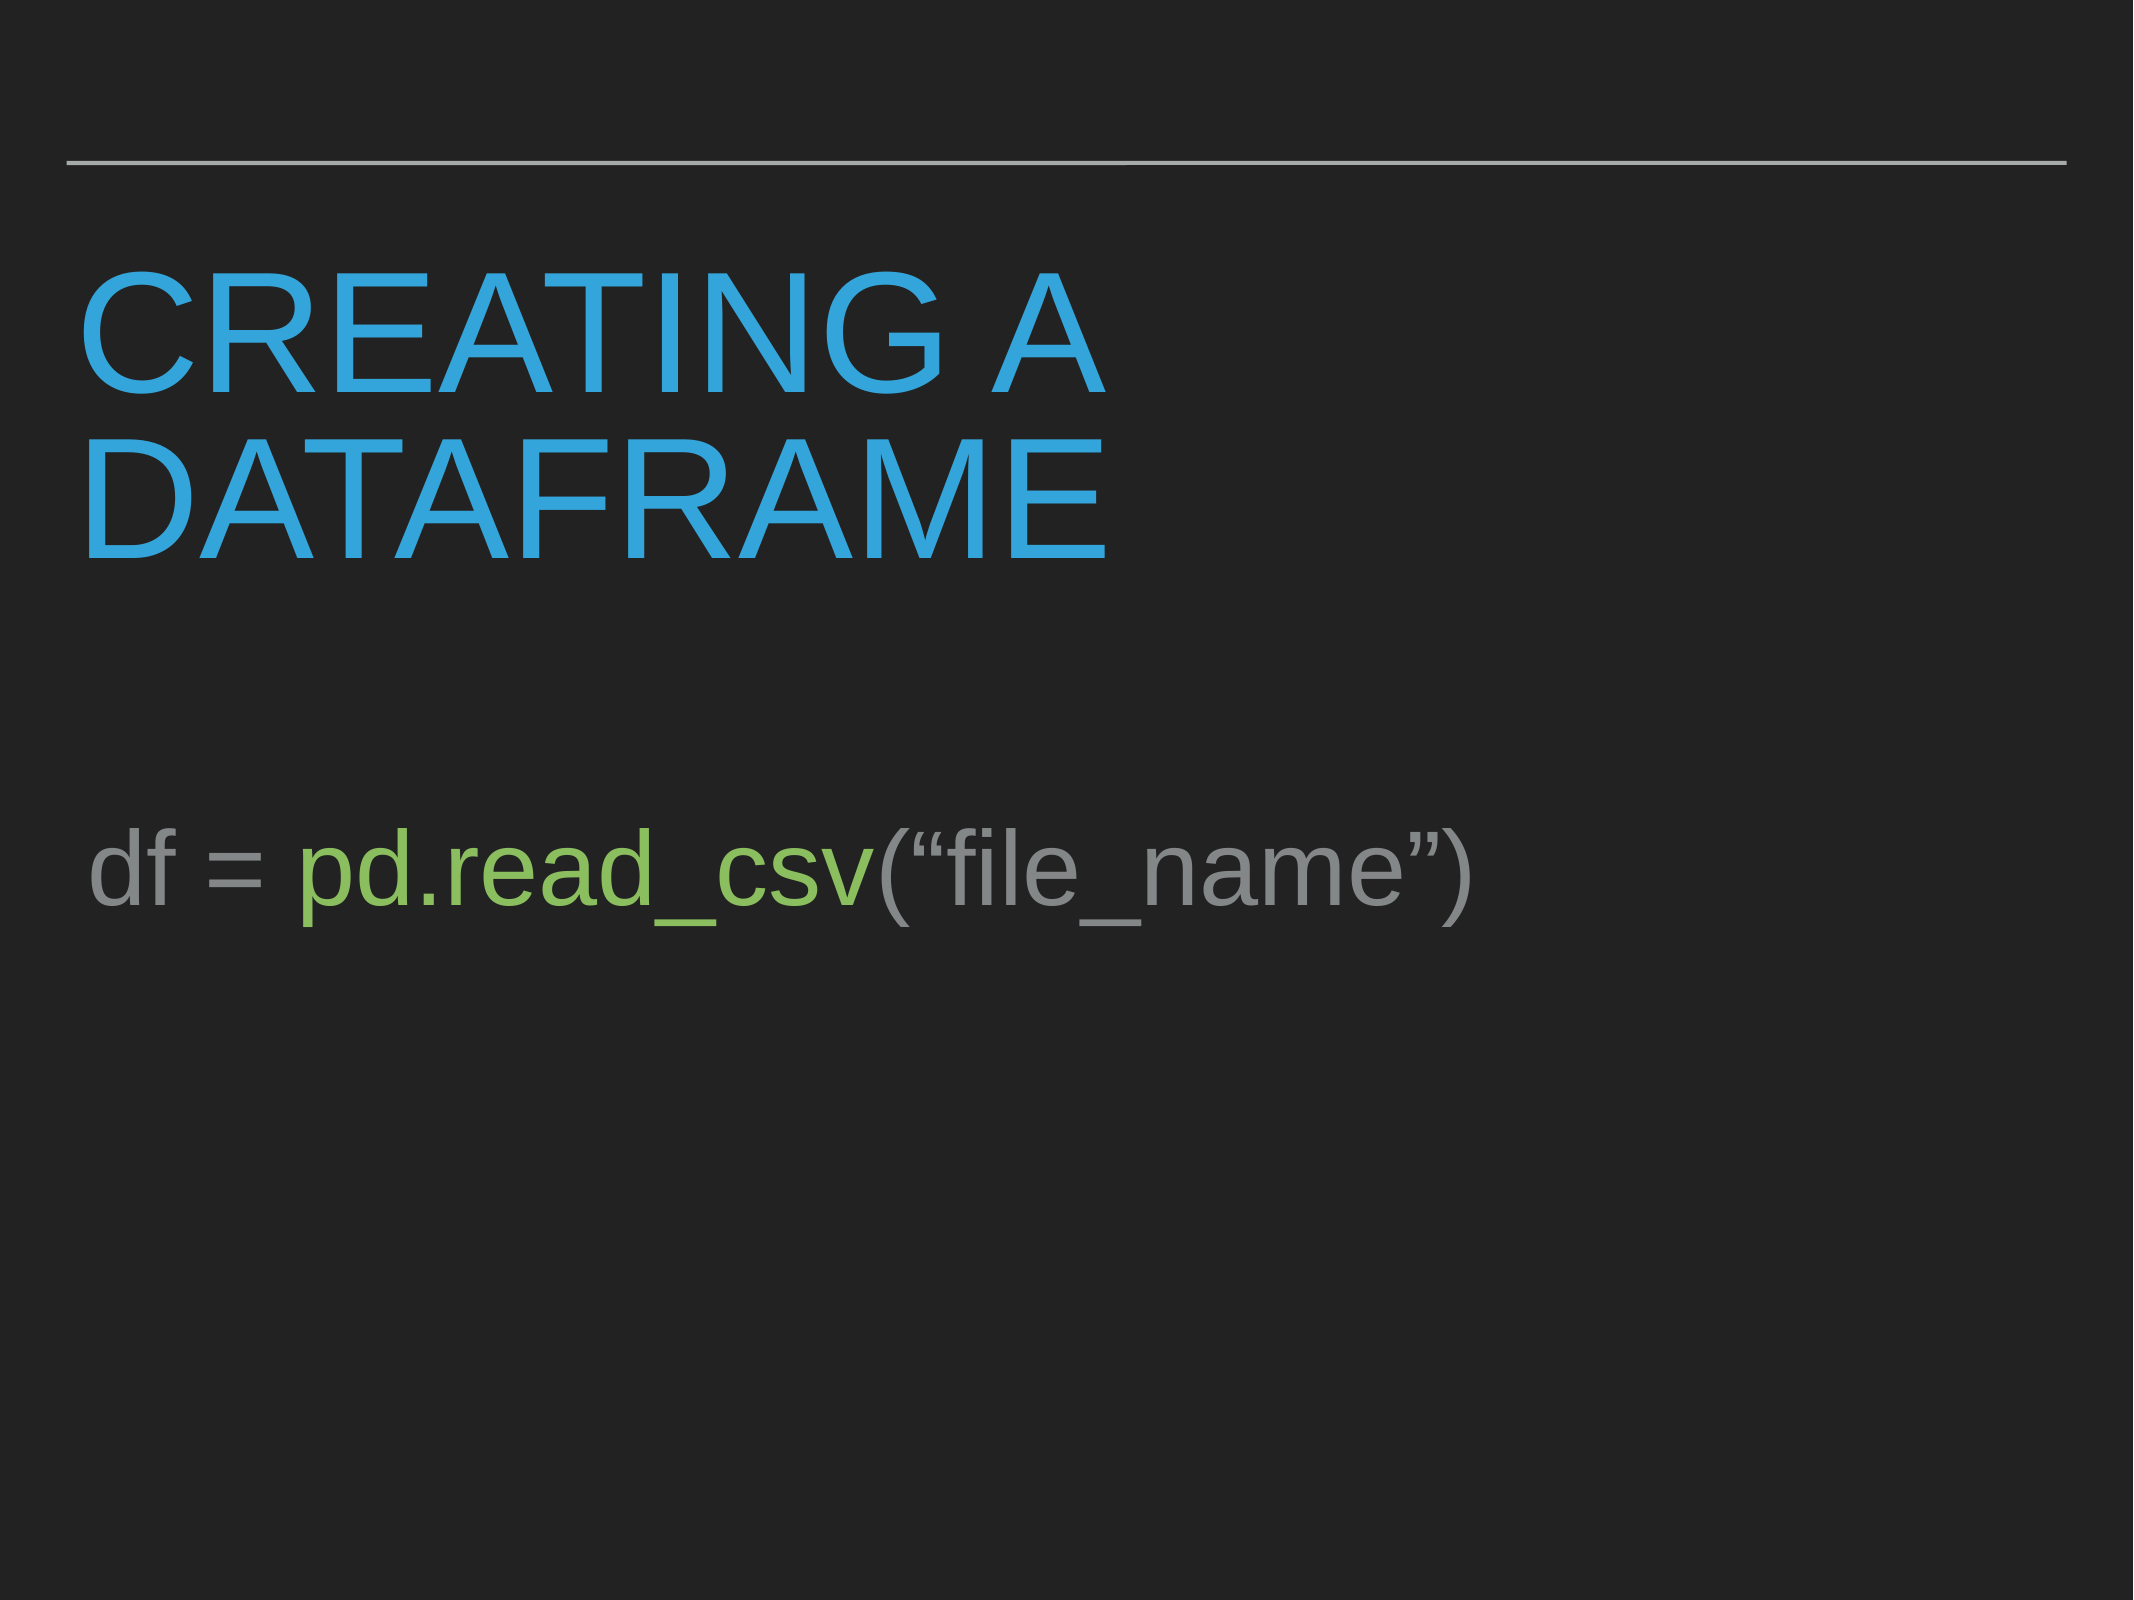

# creating a Dataframe
df = pd.read_csv(“file_name”)